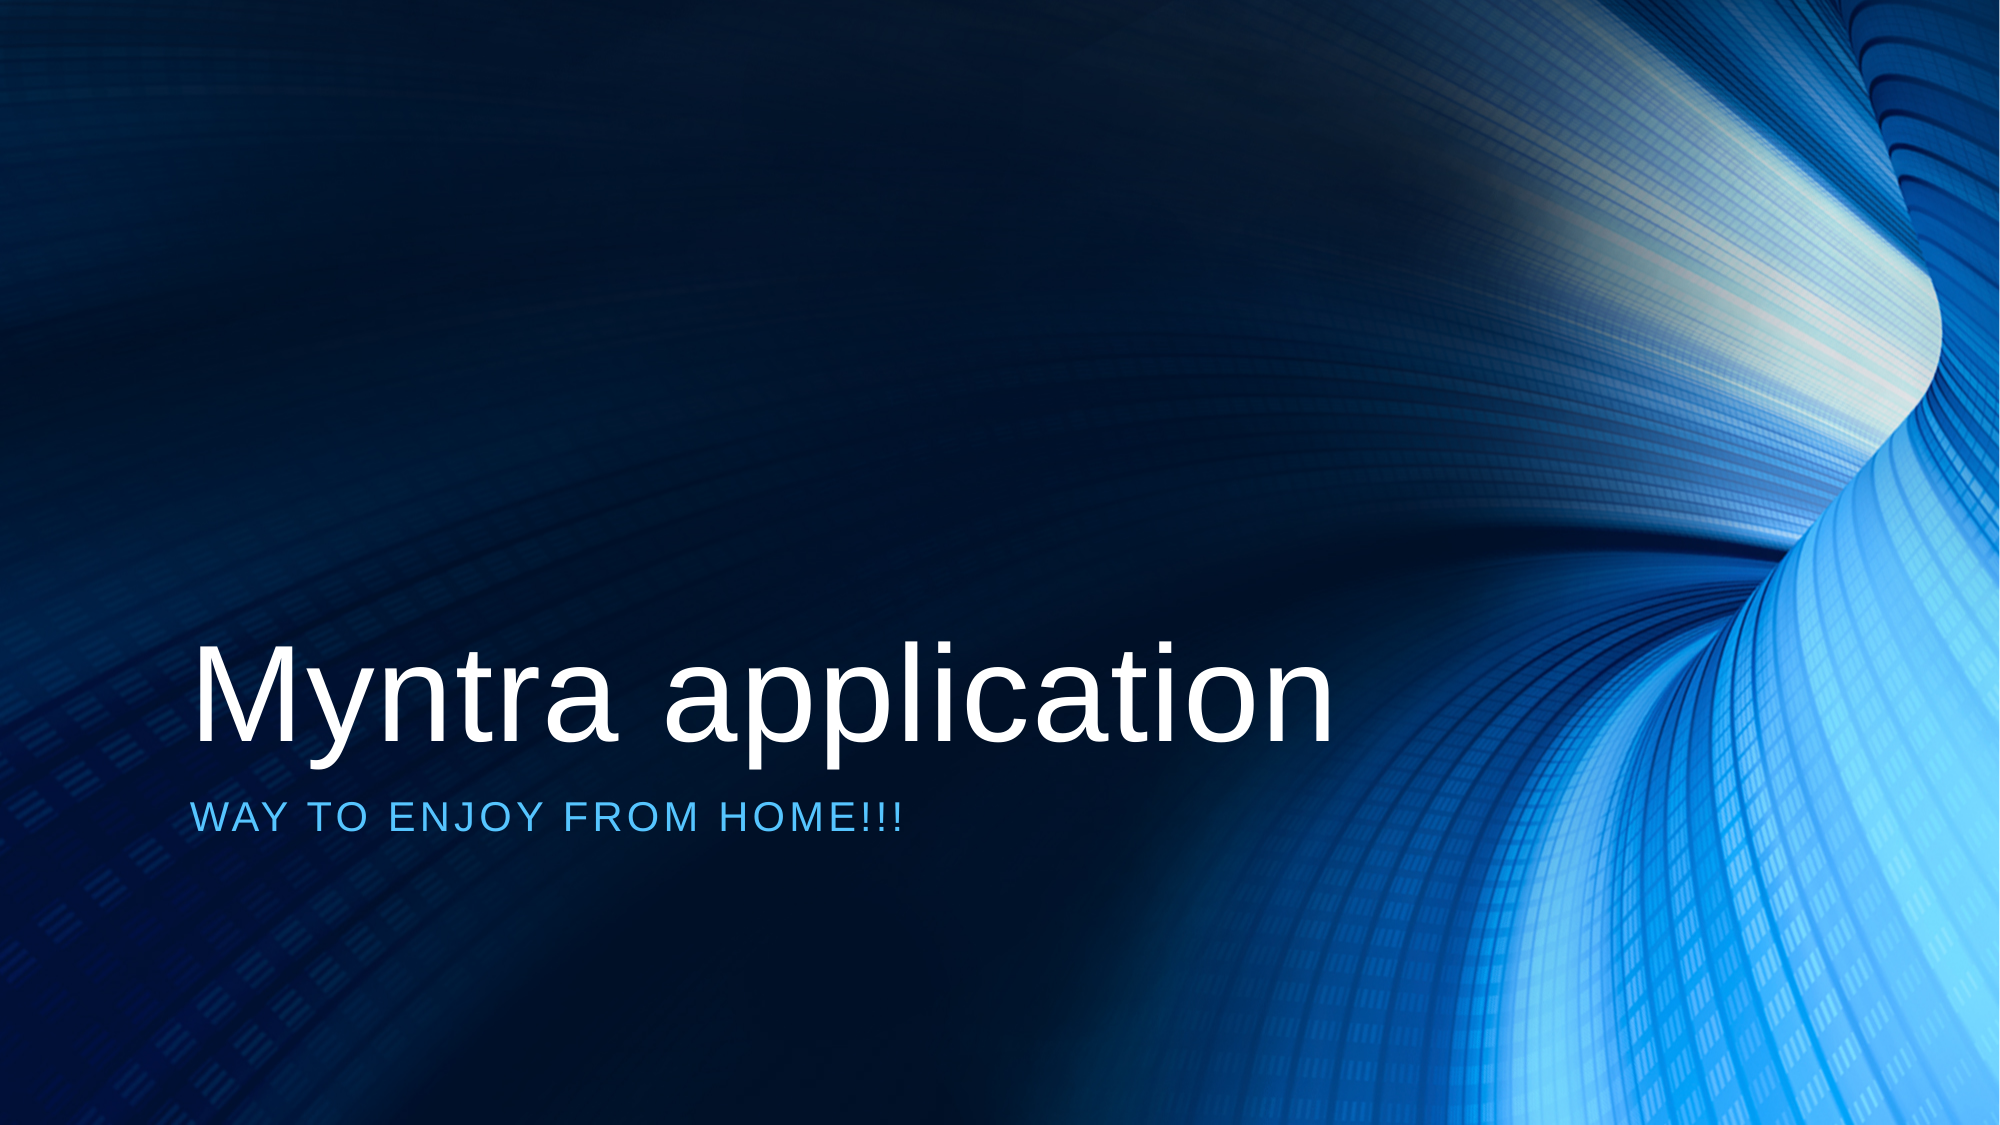

# Myntra application
Way to enjoy from home!!!